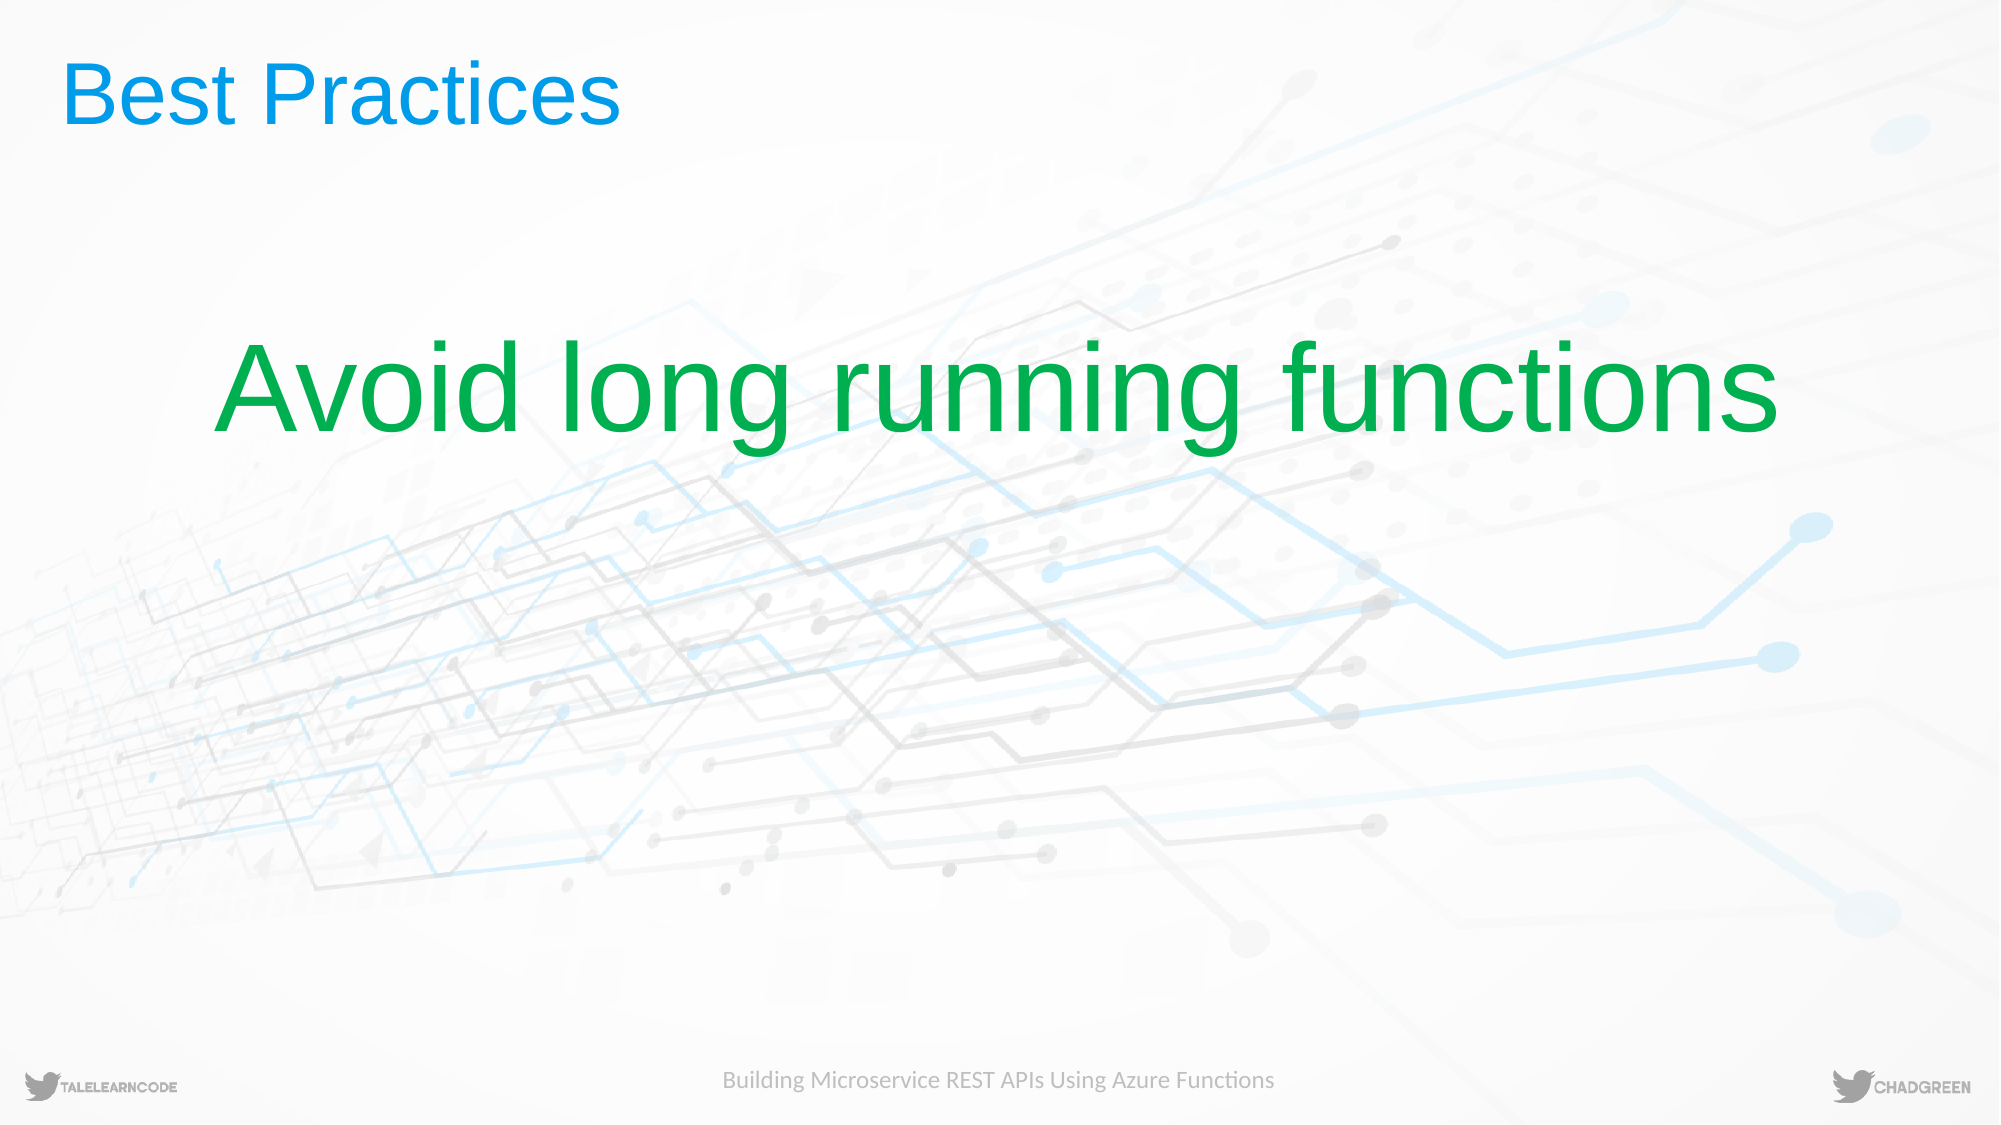

# Best Practices
Avoid long running functions